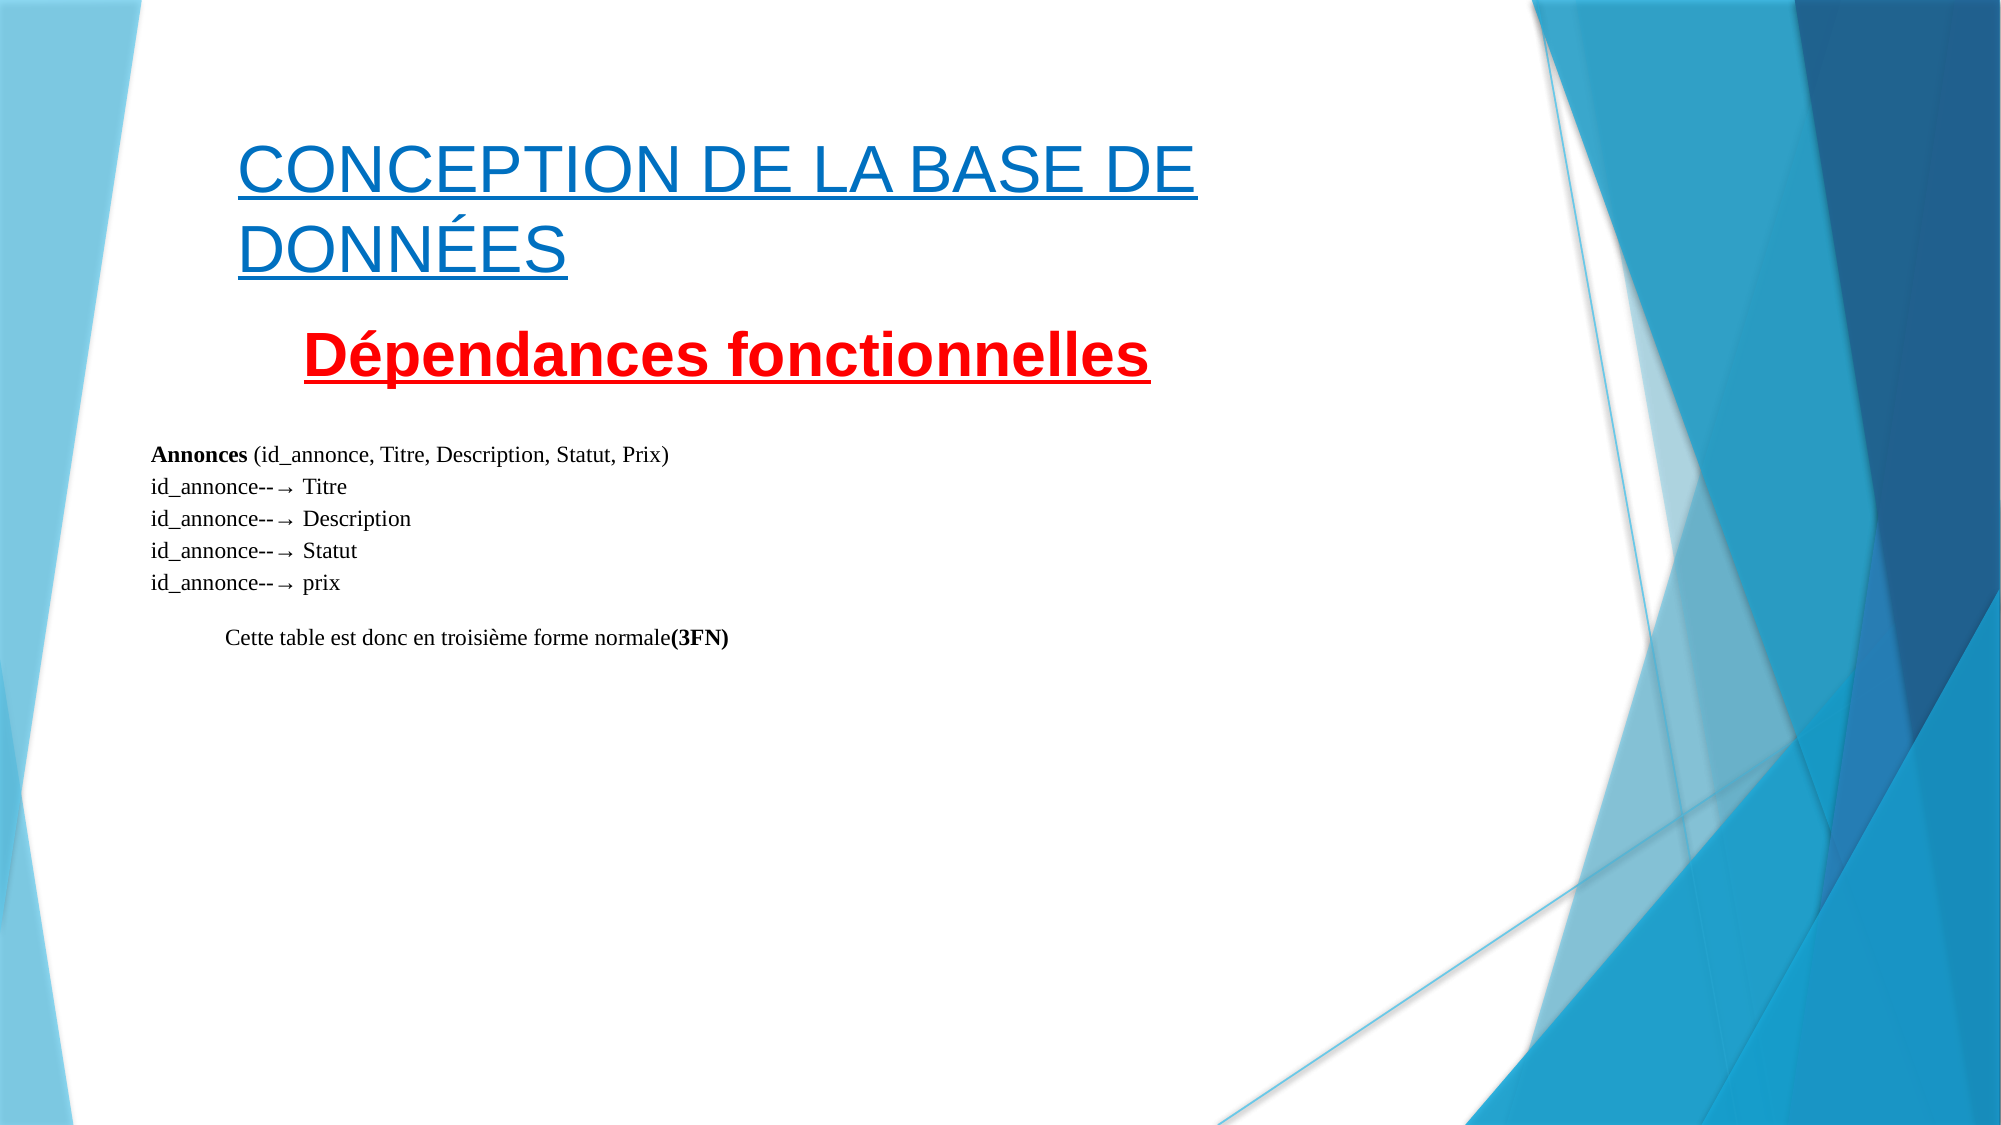

Annonces (id_annonce, Titre, Description, Statut, Prix)
id_annonce--→ Titre
id_annonce--→ Description
id_annonce--→ Statut
id_annonce--→ prix

Cette table est donc en troisième forme normale(3FN)

CONCEPTION DE LA BASE DE DONNÉES
 Dépendances fonctionnelles